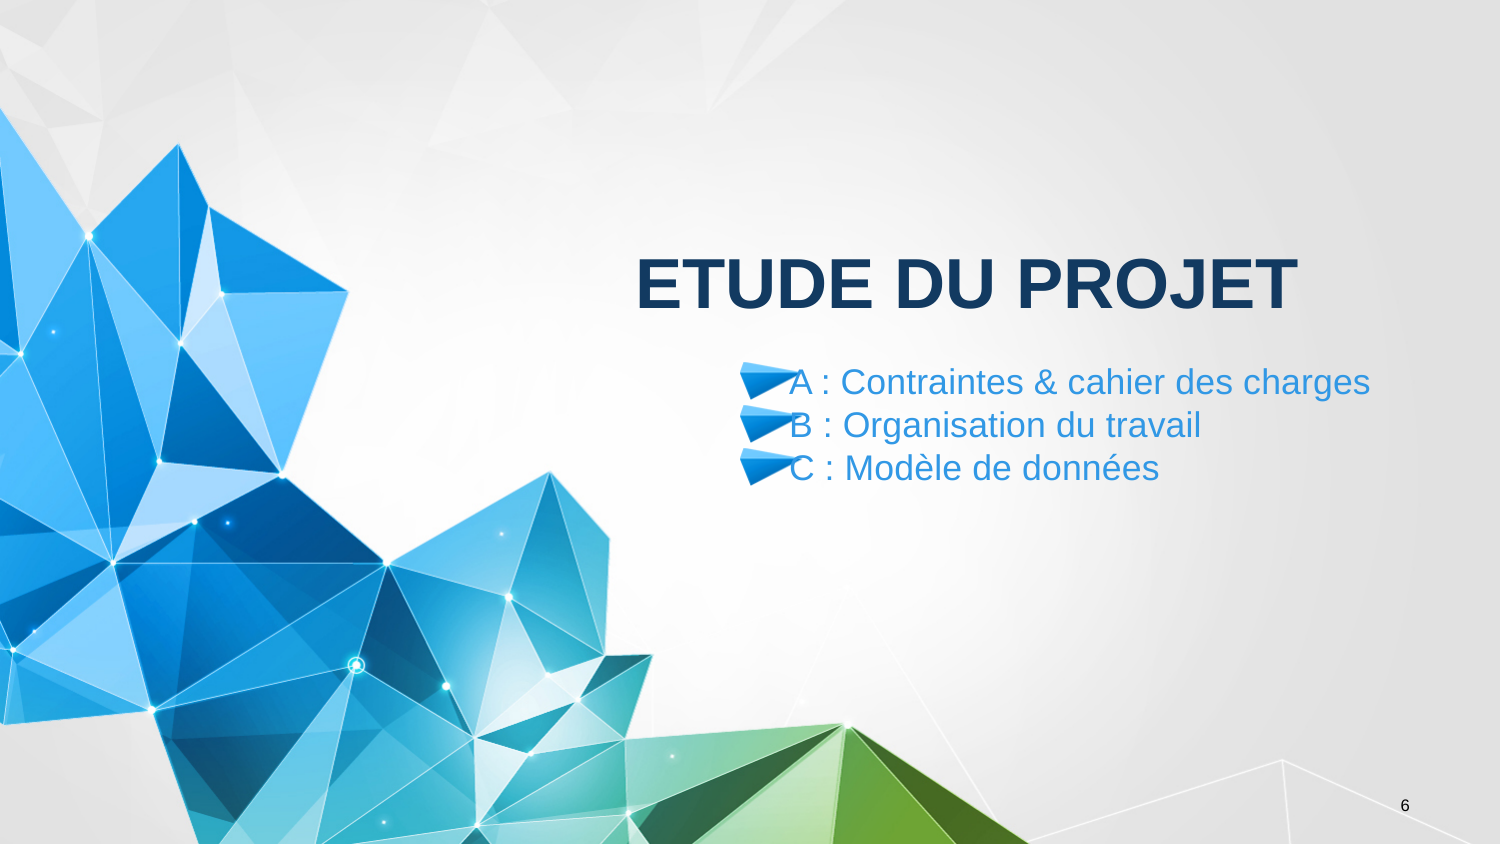

# Etude du projet
A : Contraintes & cahier des charges
B : Organisation du travail
C : Modèle de données
6